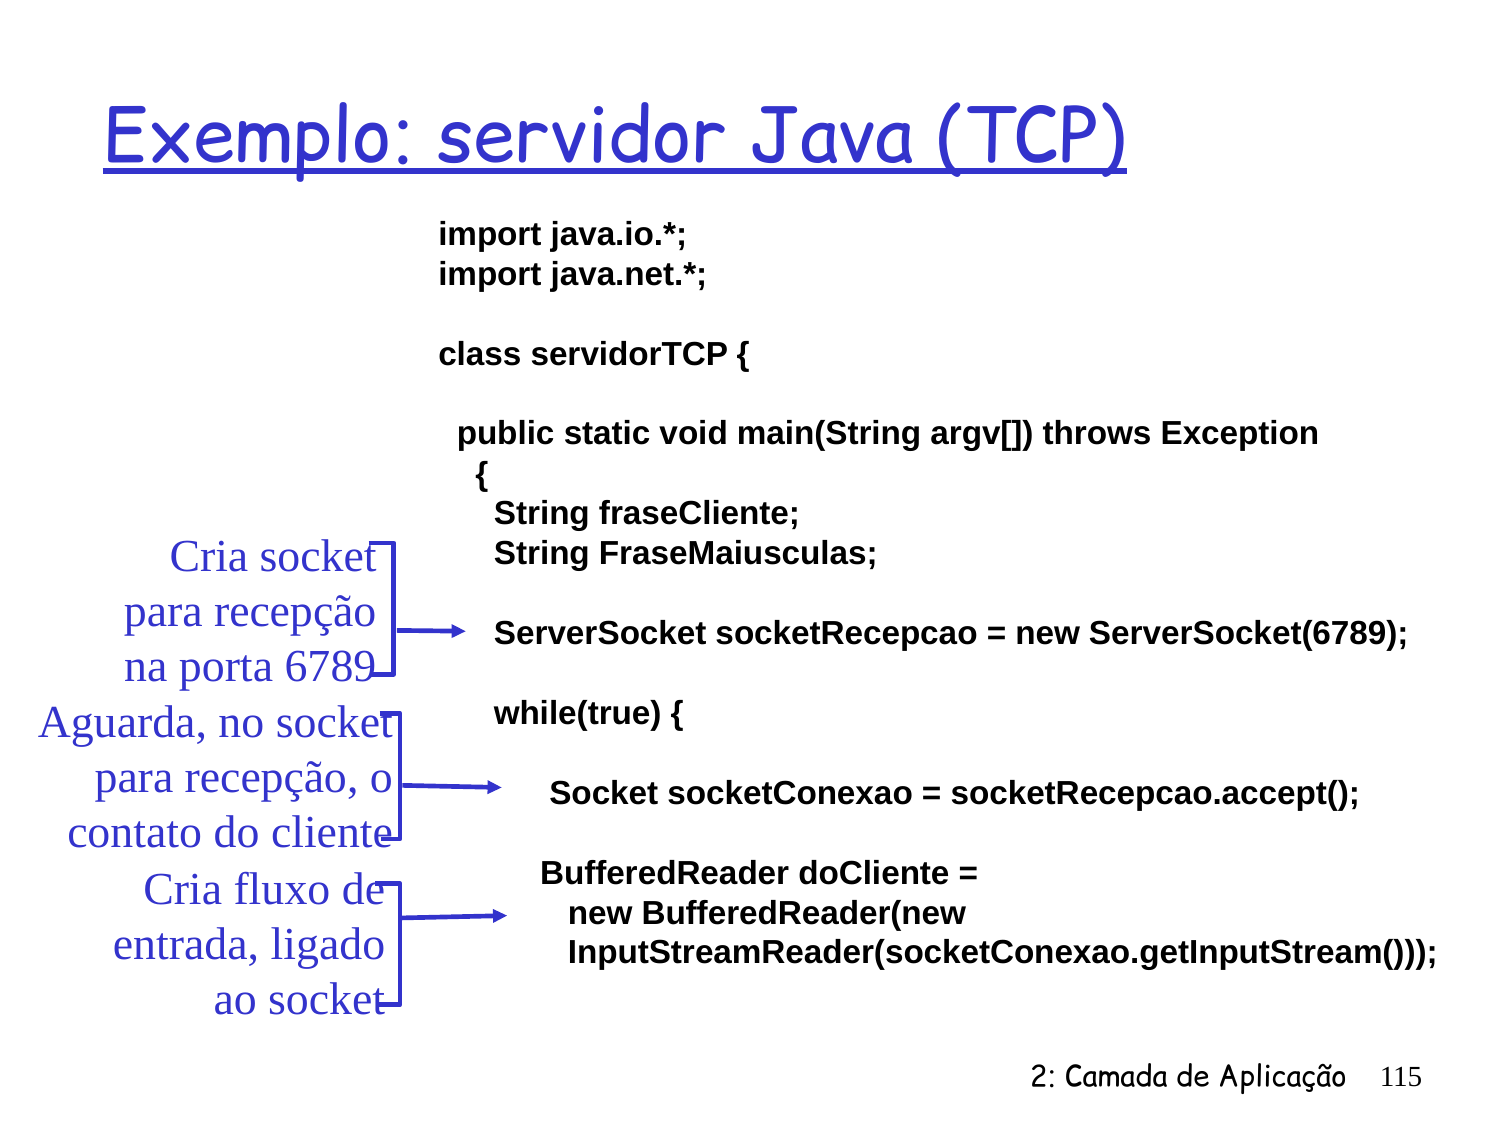

# Exemplo: servidor Java (TCP)
import java.io.*;
import java.net.*;

class servidorTCP {

  public static void main(String argv[]) throws Exception
    {
      String fraseCliente;
      String FraseMaiusculas;

      ServerSocket socketRecepcao = new ServerSocket(6789);

      while(true) {

            Socket socketConexao = socketRecepcao.accept();

           BufferedReader doCliente =
              new BufferedReader(new
              InputStreamReader(socketConexao.getInputStream()));

Cria socket
para recepção
na porta 6789

Aguarda, no socket
para recepção, o
contato do cliente

Cria fluxo de
entrada, ligado
ao socket

2: Camada de Aplicação
115